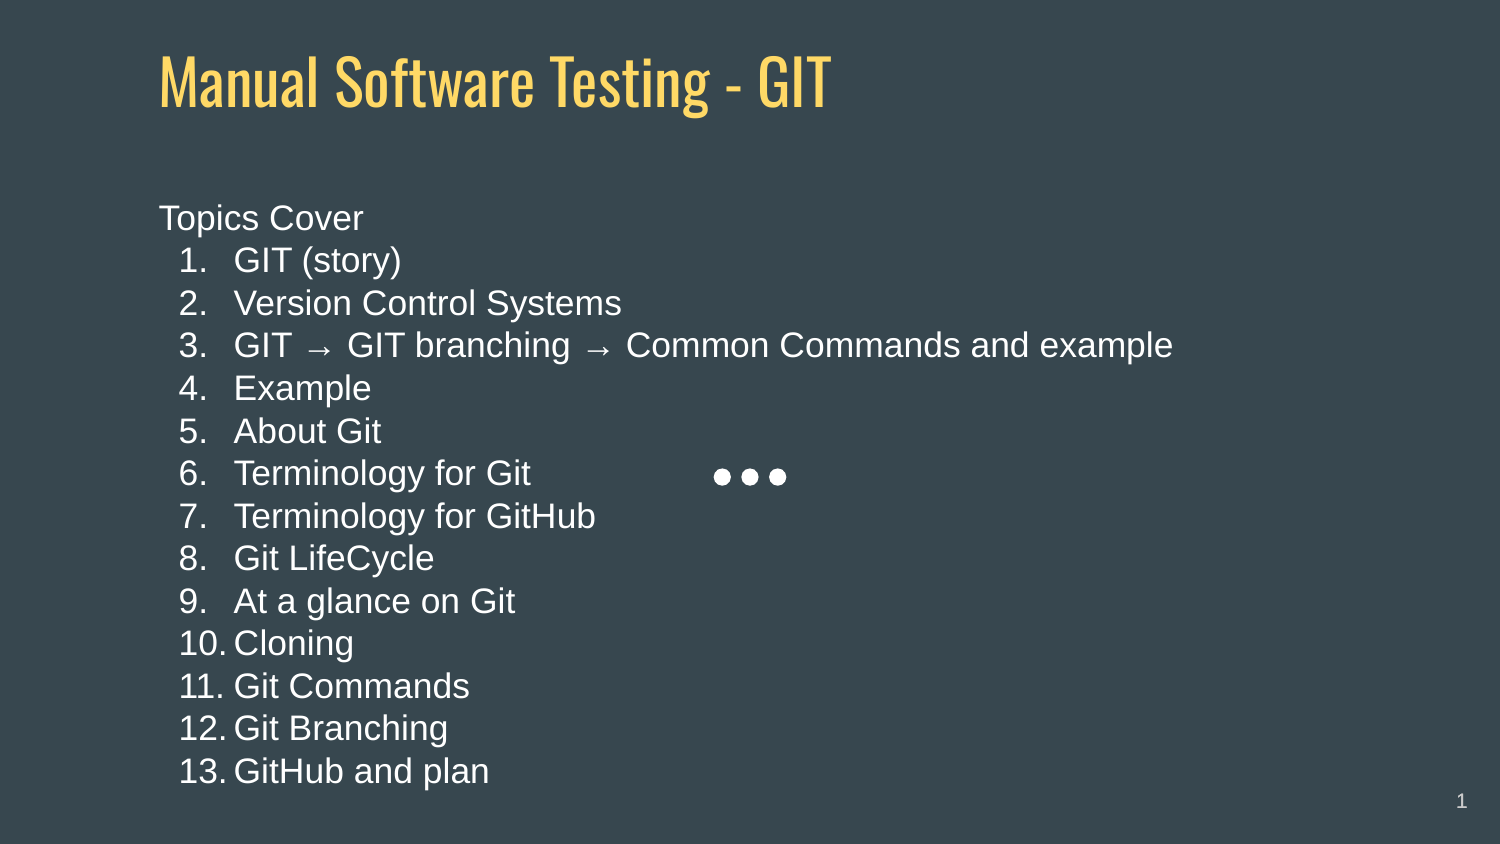

Manual Software Testing - GIT

Topics Cover
GIT (story)
Version Control Systems
GIT → GIT branching → Common Commands and example
Example
About Git
Terminology for Git
Terminology for GitHub
Git LifeCycle
At a glance on Git
Cloning
Git Commands
Git Branching
GitHub and plan

1
1